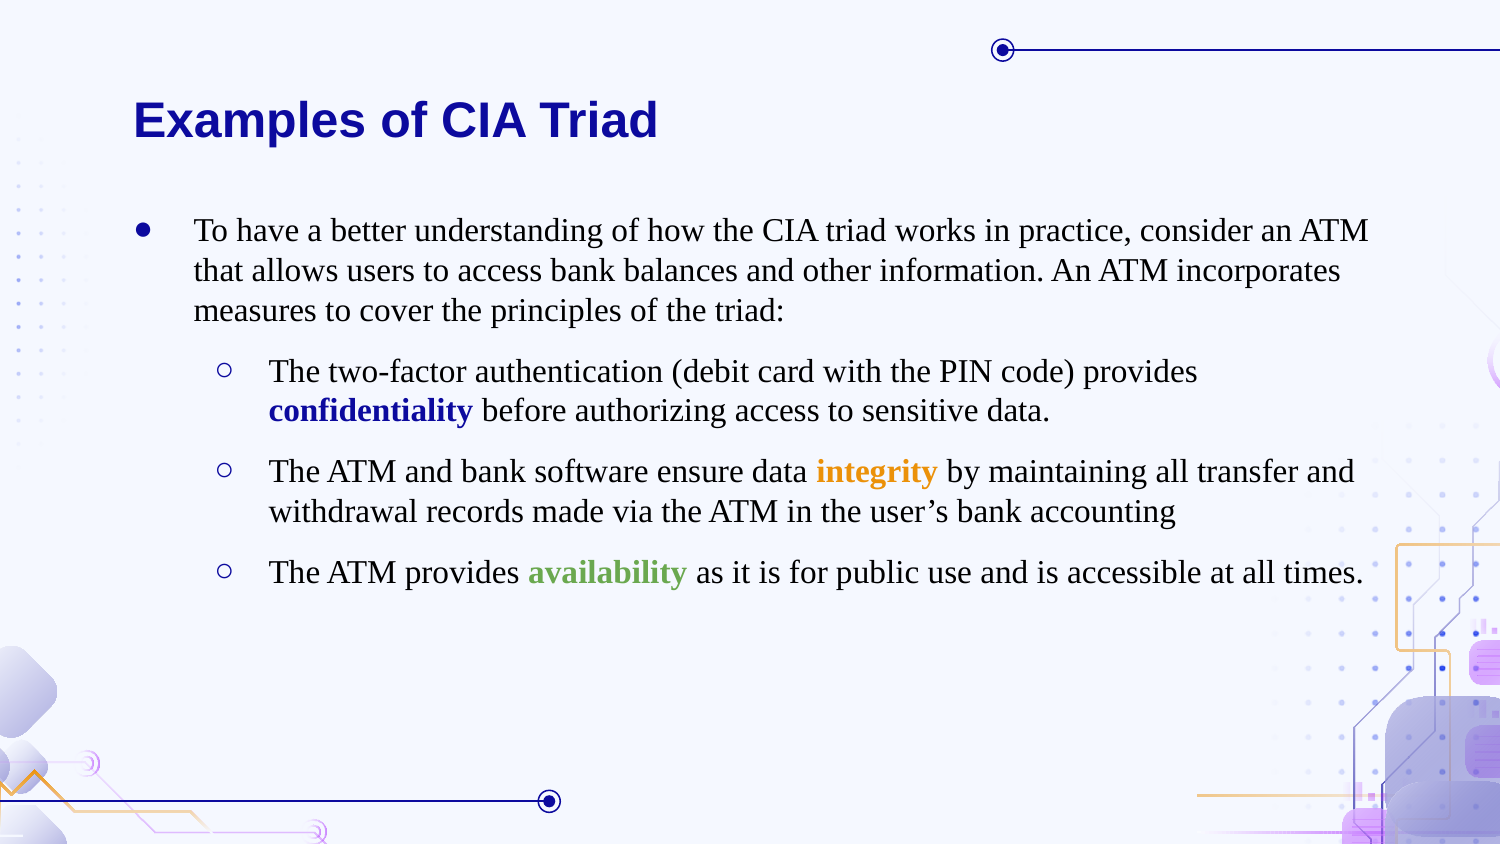

# Examples of CIA Triad

To have a better understanding of how the CIA triad works in practice, consider an ATM that allows users to access bank balances and other information. An ATM incorporates measures to cover the principles of the triad:
The two-factor authentication (debit card with the PIN code) provides confidentiality before authorizing access to sensitive data.
The ATM and bank software ensure data integrity by maintaining all transfer and withdrawal records made via the ATM in the user’s bank accounting
The ATM provides availability as it is for public use and is accessible at all times.